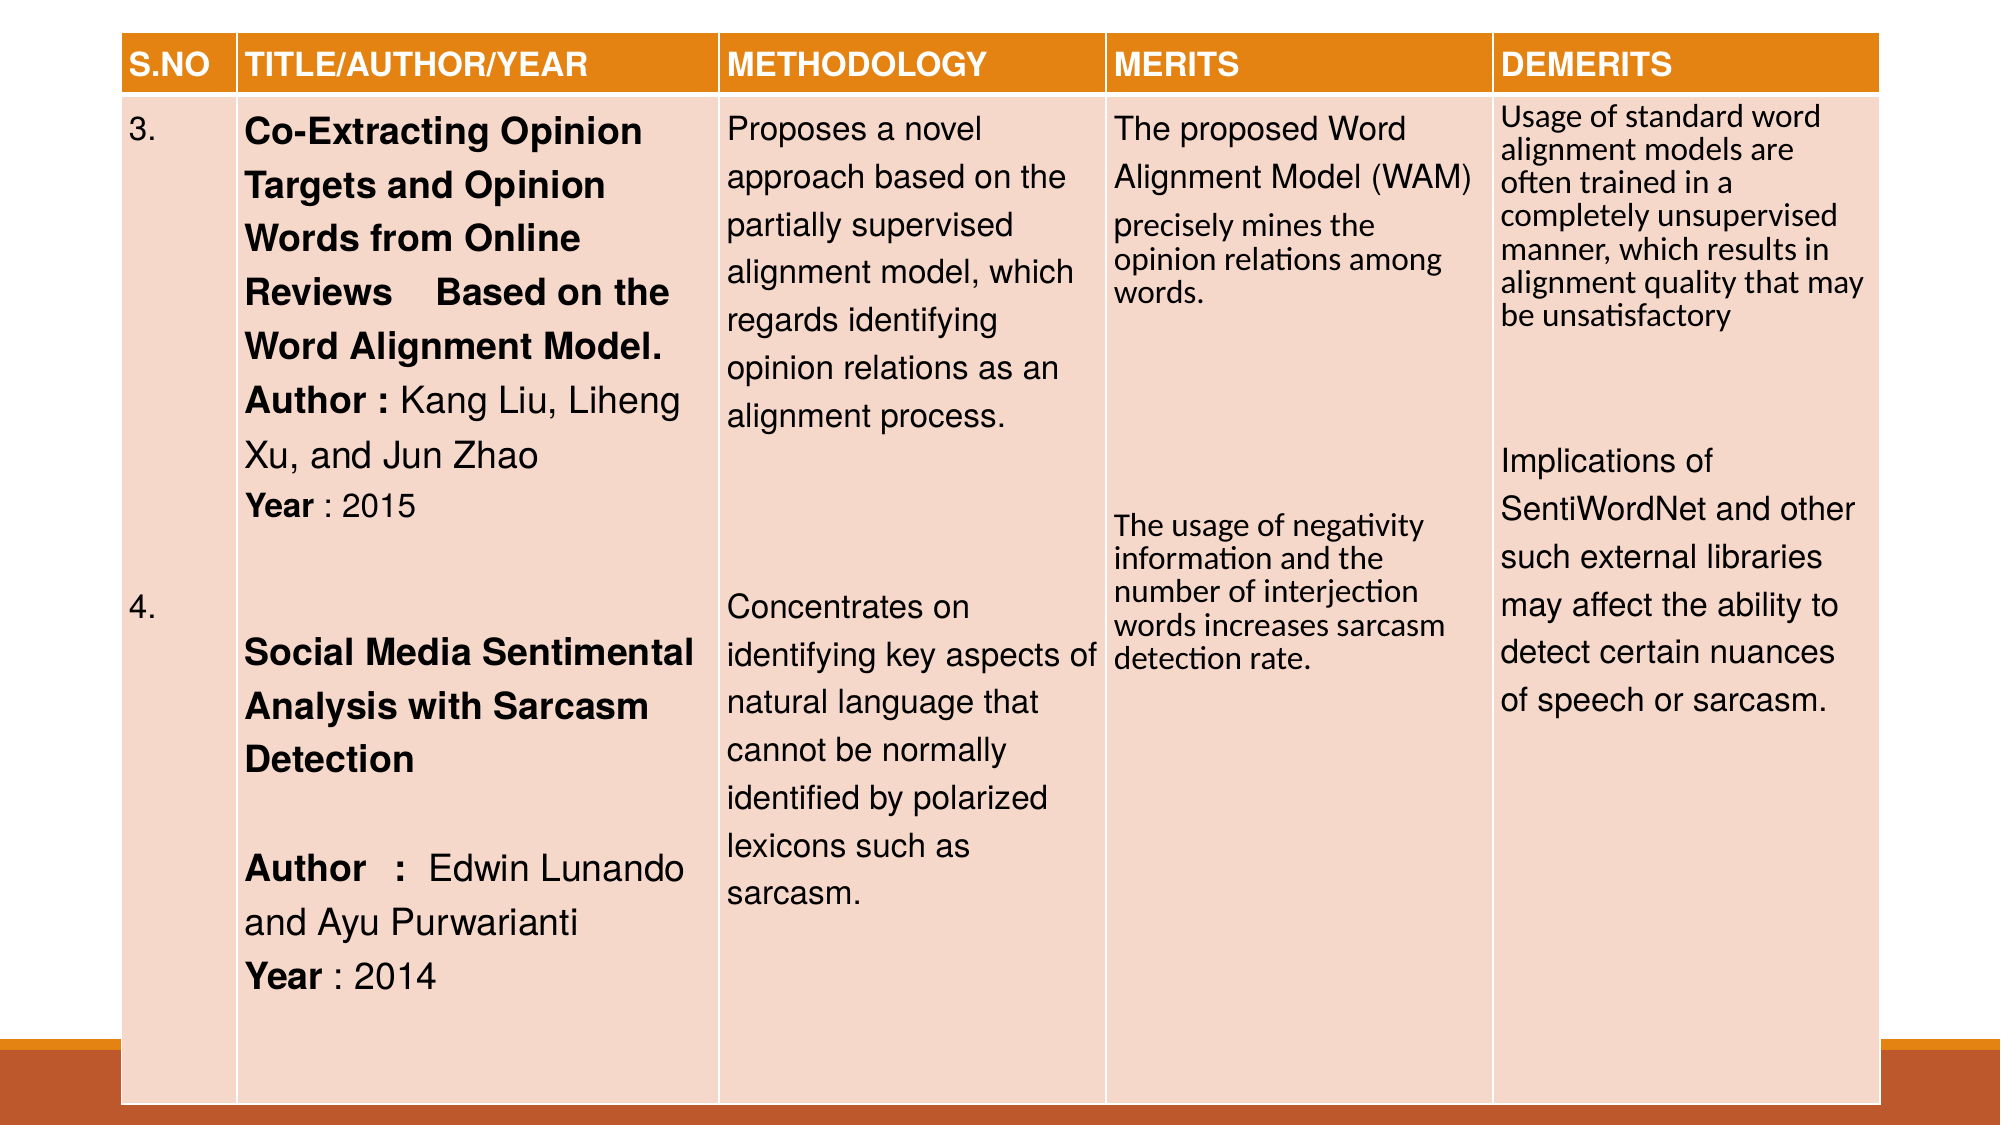

| S.NO | TITLE/AUTHOR/YEAR | METHODOLOGY | MERITS | DEMERITS |
| --- | --- | --- | --- | --- |
| 3. 4. | Co-Extracting Opinion Targets and Opinion Words from Online Reviews Based on the Word Alignment Model. Author : Kang Liu, Liheng Xu, and Jun Zhao Year : 2015 Social Media Sentimental Analysis with Sarcasm Detection   Author : Edwin Lunando and Ayu Purwarianti Year : 2014 | Proposes a novel approach based on the partially supervised alignment model, which regards identifying opinion relations as an alignment process. Concentrates on identifying key aspects of natural language that cannot be normally identified by polarized lexicons such as sarcasm. | The proposed Word Alignment Model (WAM) precisely mines the opinion relations among words. The usage of negativity information and the number of interjection words increases sarcasm detection rate. | Usage of standard word alignment models are often trained in a completely unsupervised manner, which results in alignment quality that may be unsatisfactory Implications of SentiWordNet and other such external libraries may affect the ability to detect certain nuances of speech or sarcasm. |